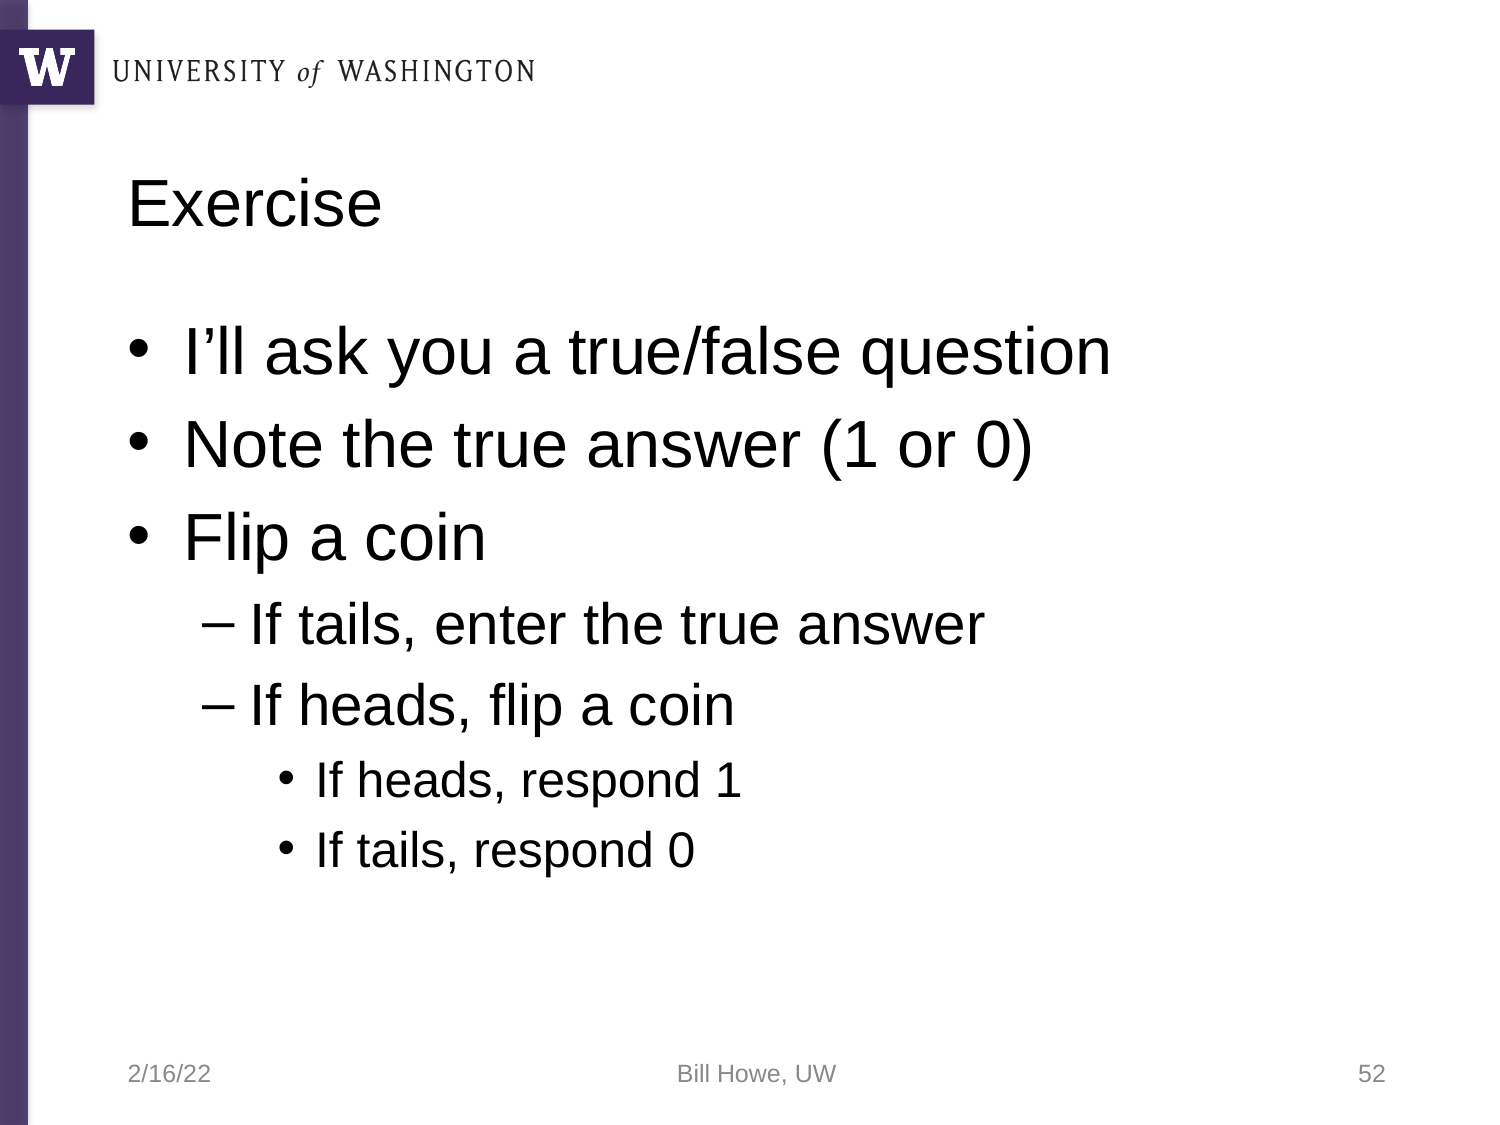

# Exercise
I’ll ask you a true/false question
Note the true answer (1 or 0)
Flip a coin
If tails, enter the true answer
If heads, flip a coin
If heads, respond 1
If tails, respond 0
2/16/22
Bill Howe, UW
52